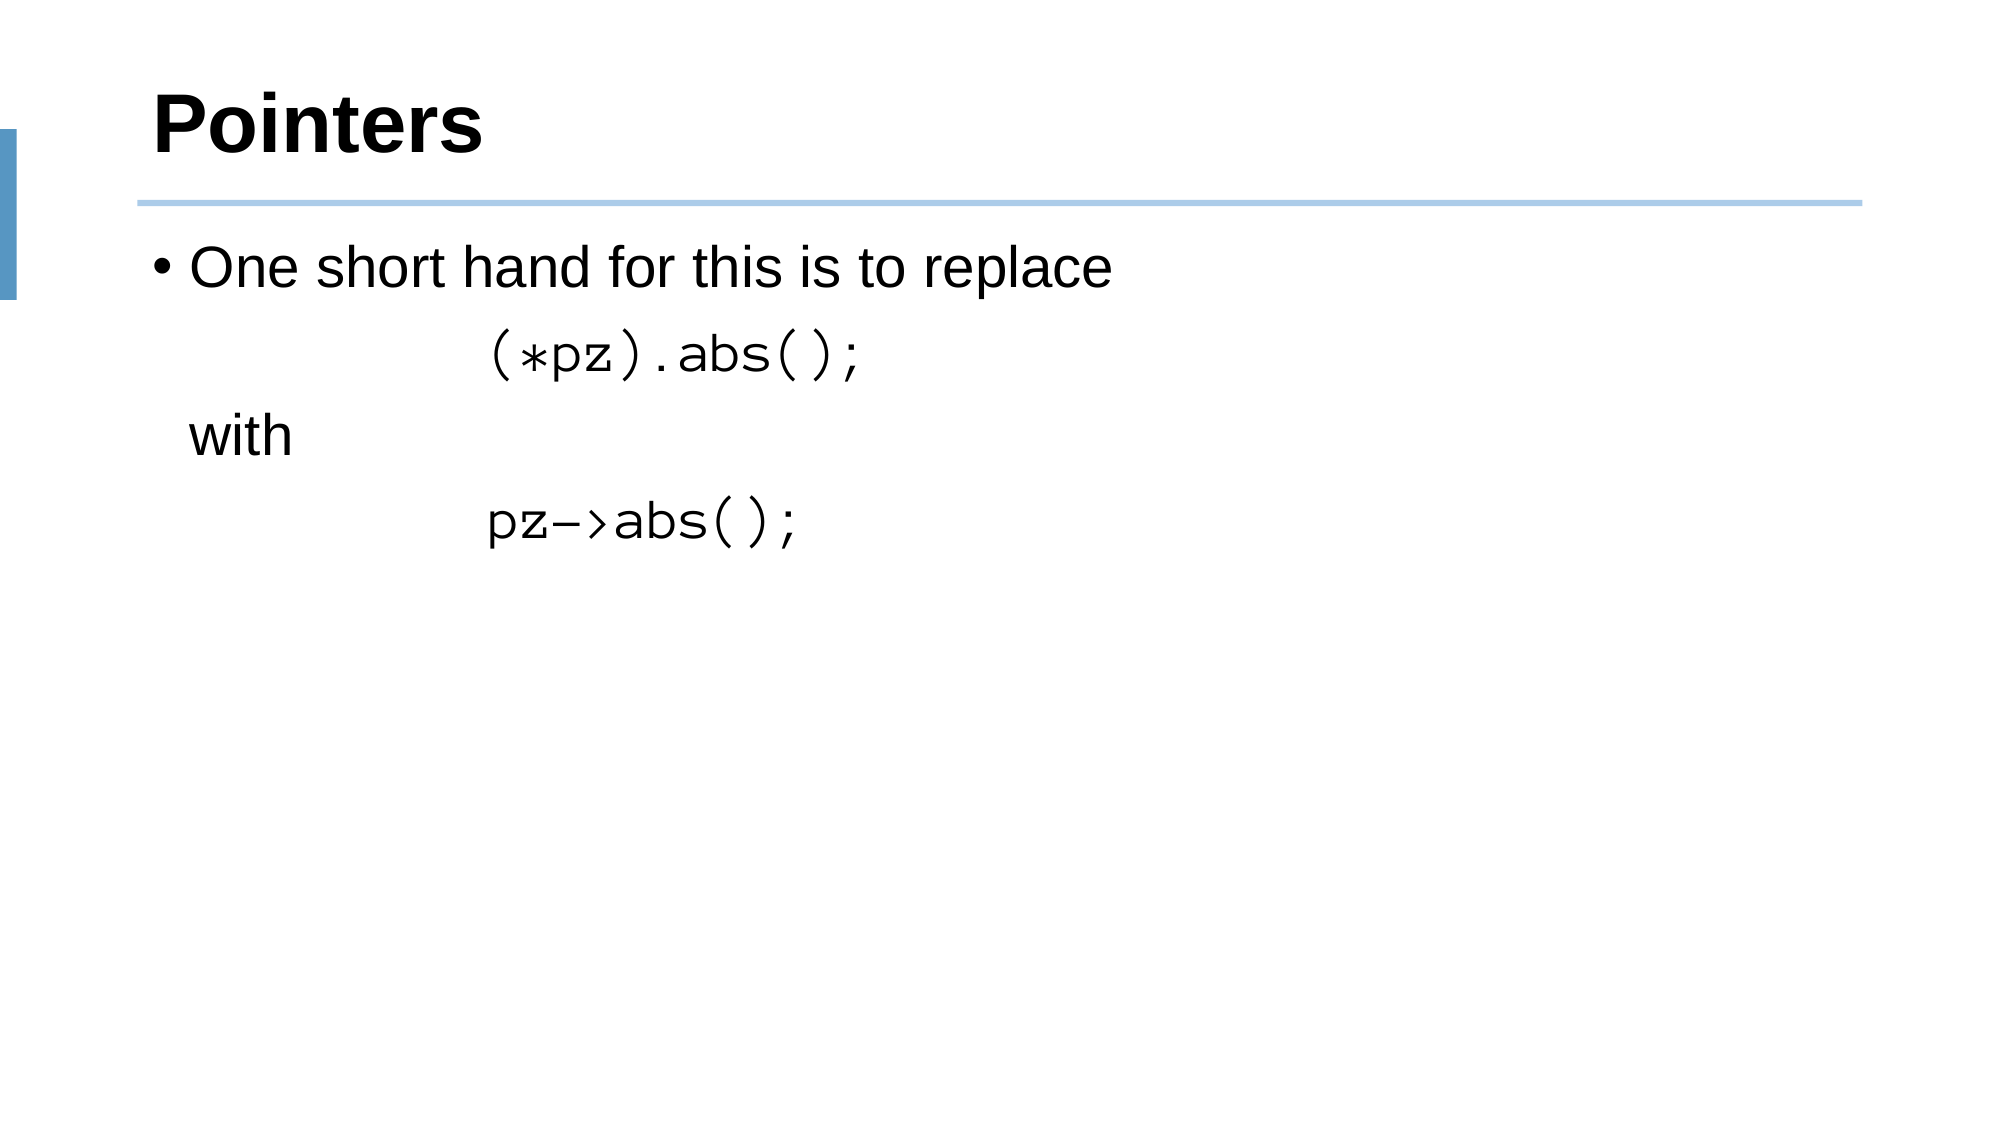

# Pointers
One short hand for this is to replace
			(*pz).abs();
	with
			pz->abs();